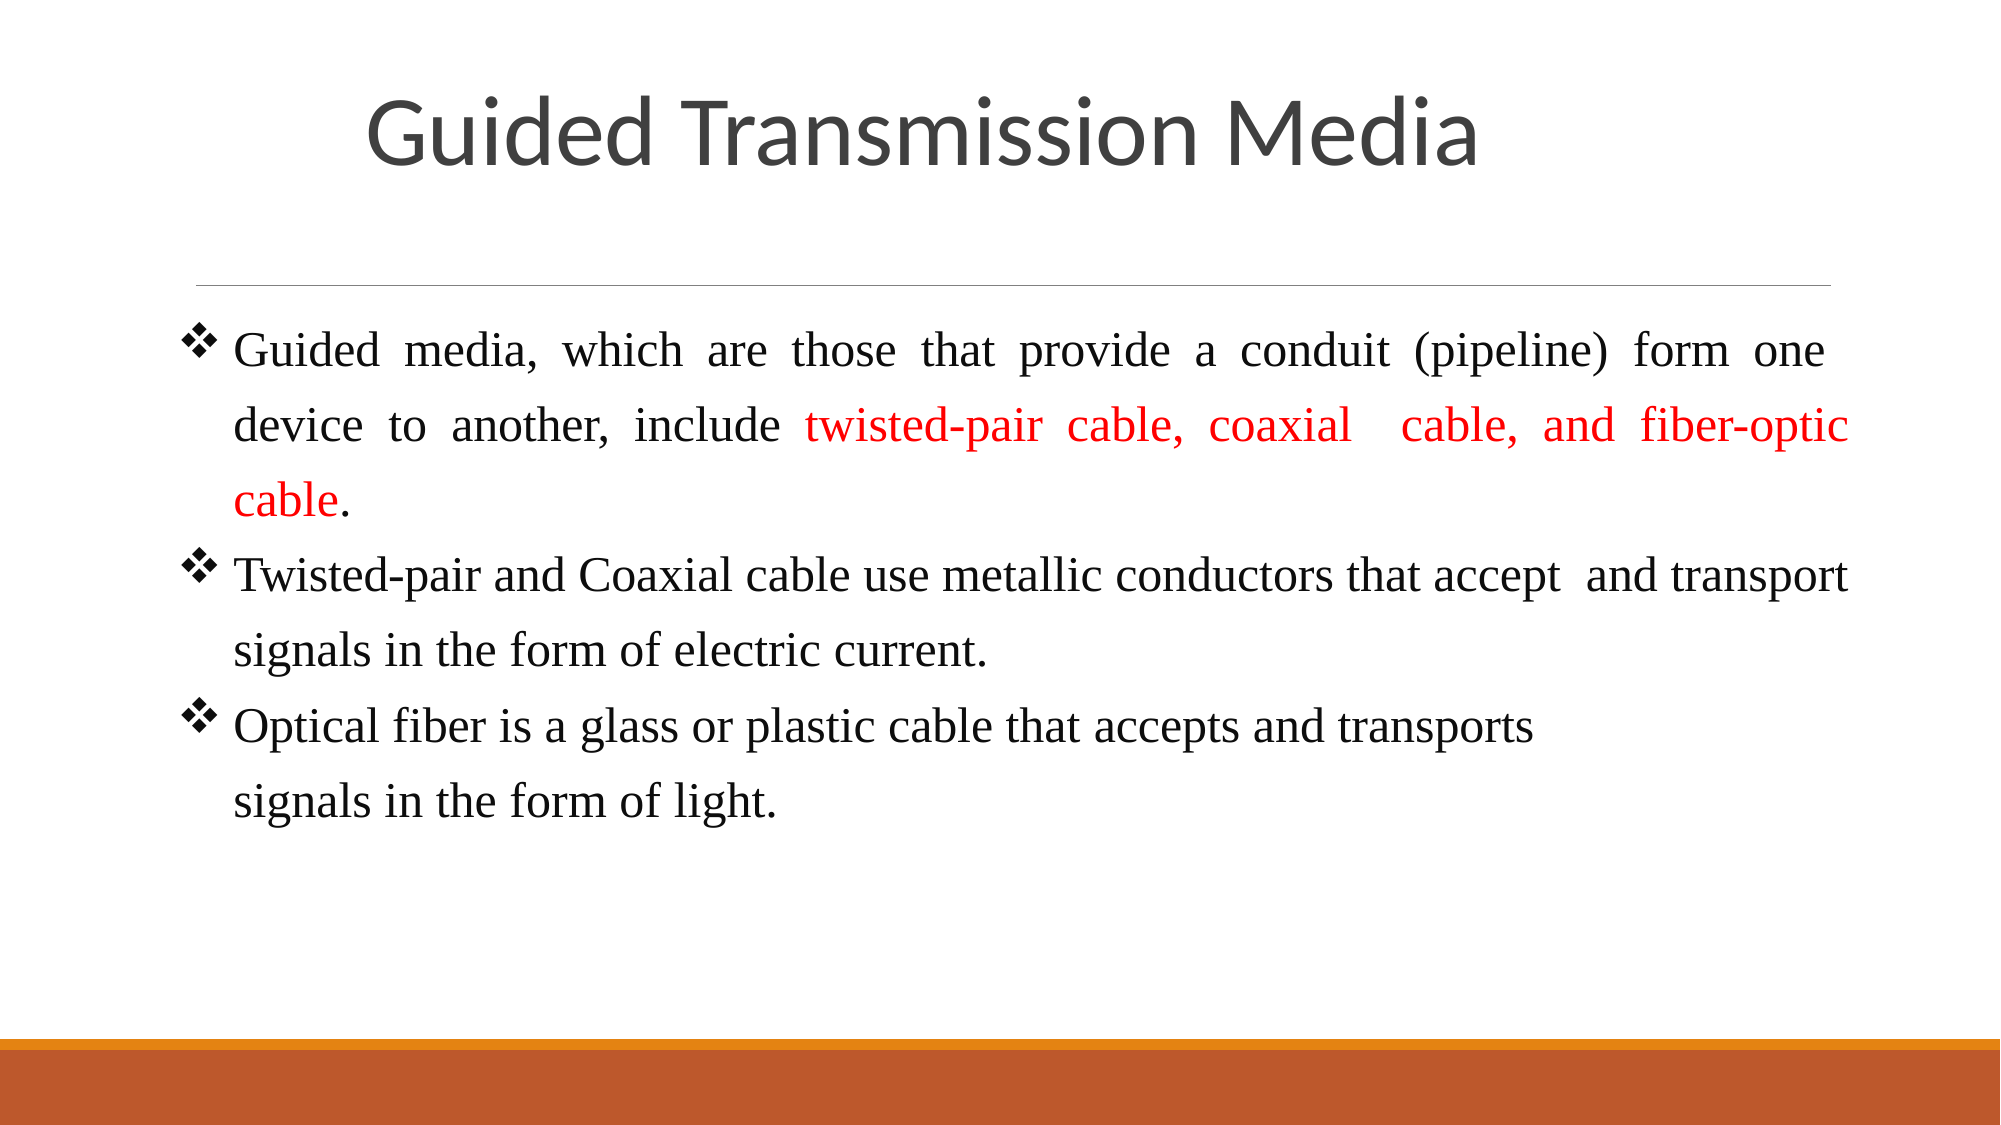

# Guided Transmission Media
Guided media, which are those that provide a conduit (pipeline) form one  device to another, include twisted-pair cable, coaxial  cable, and fiber-optic cable.
Twisted-pair and Coaxial cable use metallic conductors that accept  and transport signals in the form of electric current.
Optical fiber is a glass or plastic cable that accepts and transports
signals in the form of light.